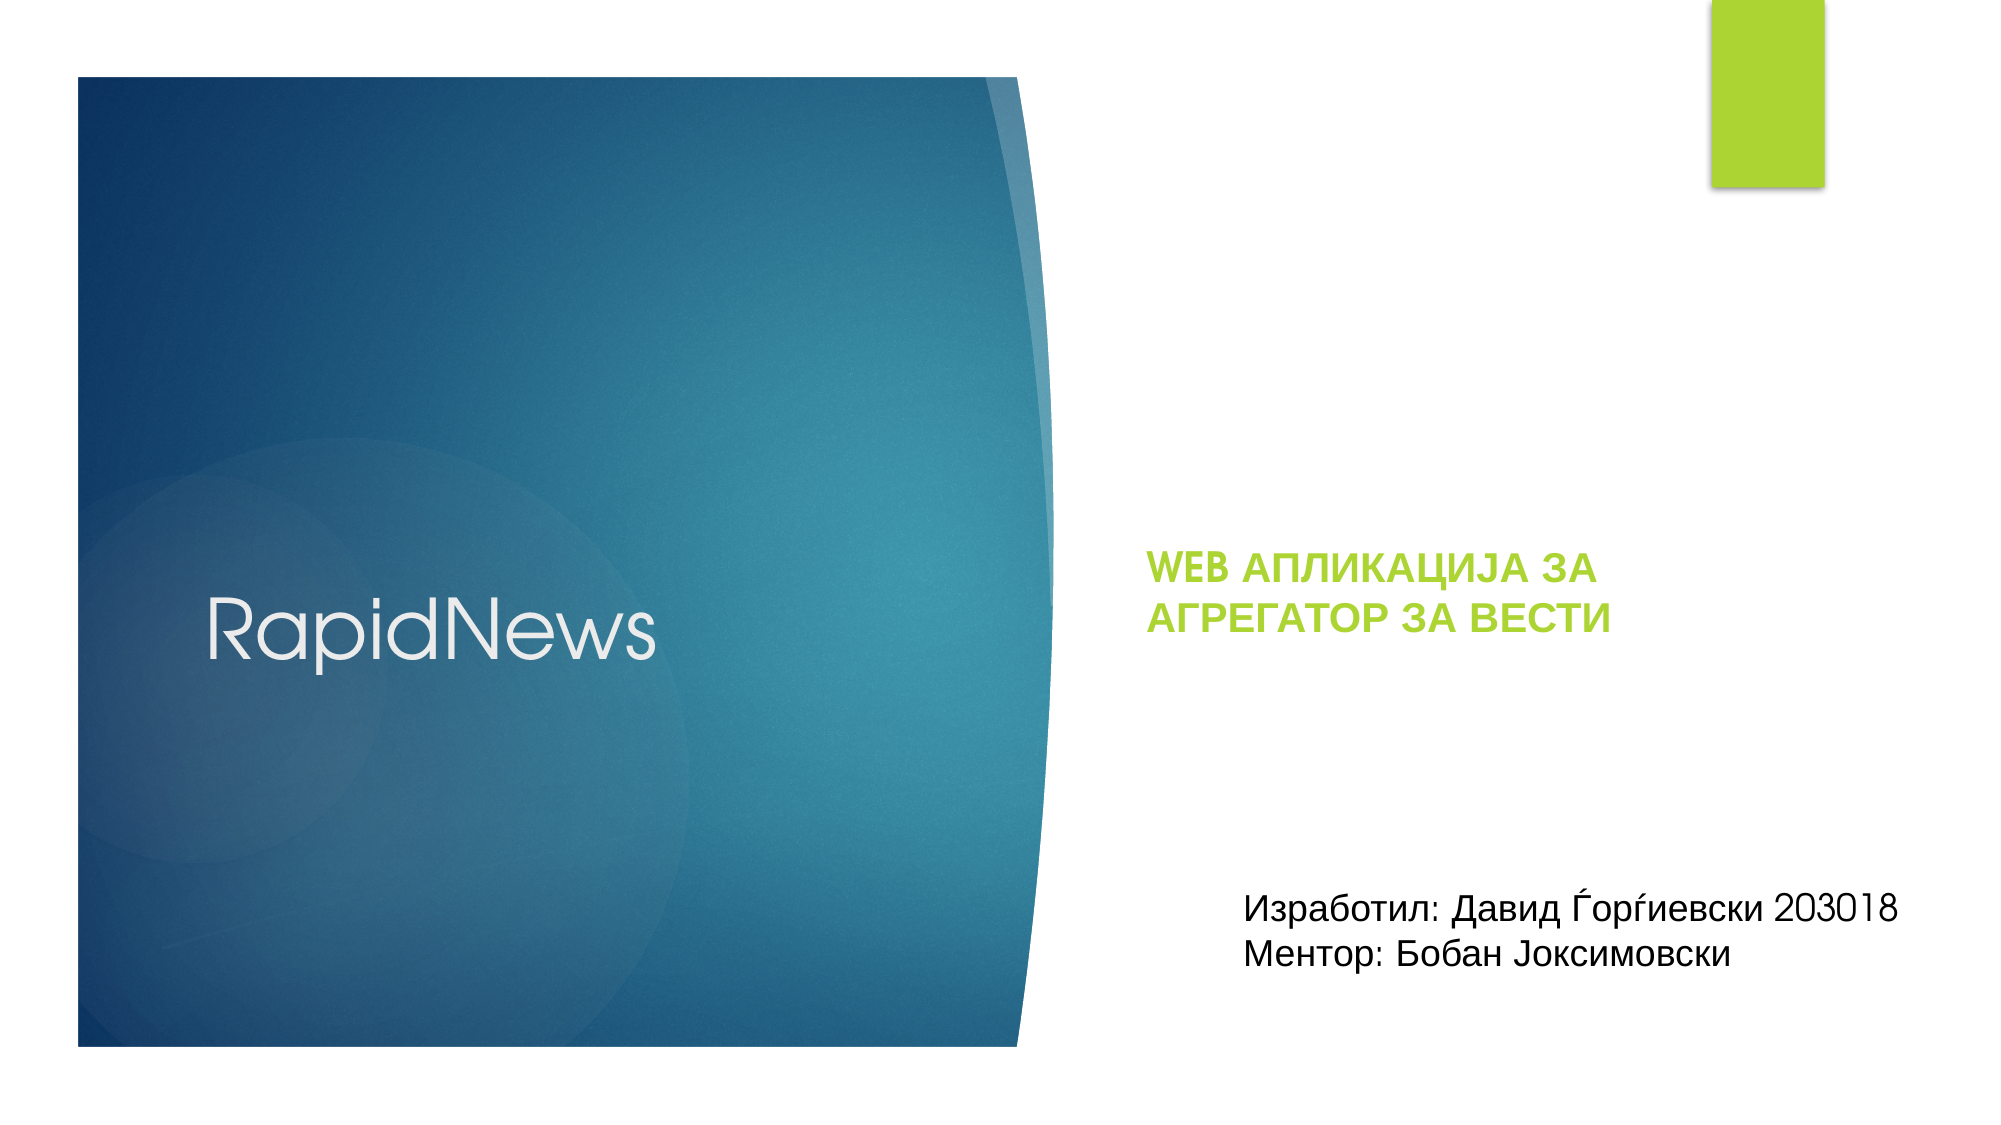

Web апликација за агрегатор за вести

# RapidNews
Изработил: Давид Ѓорѓиевски 203018
Ментор: Бобан Јоксимовски